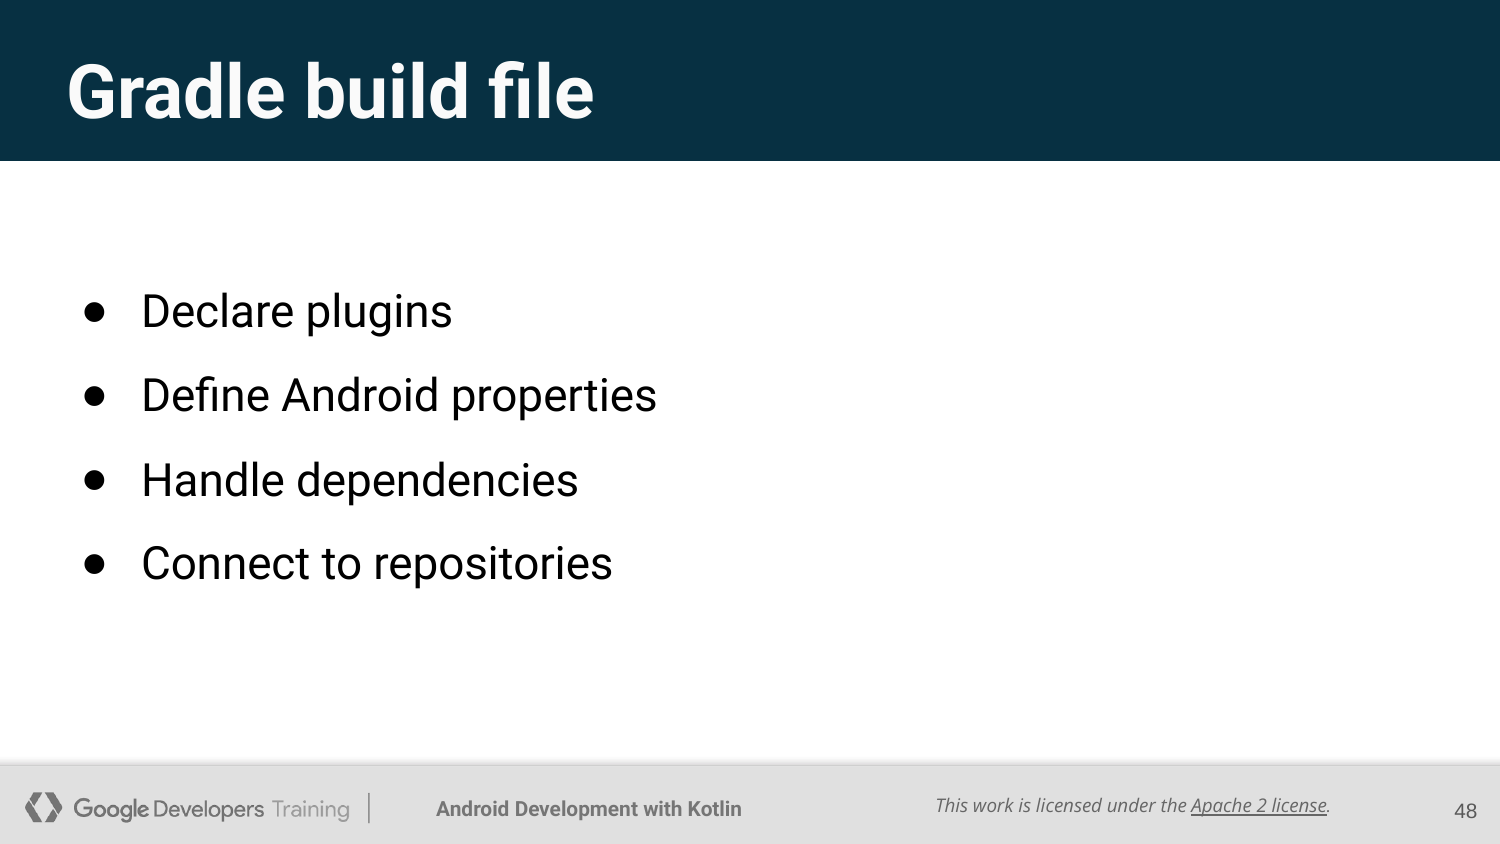

# Gradle build file
Declare plugins
Define Android properties
Handle dependencies
Connect to repositories
48